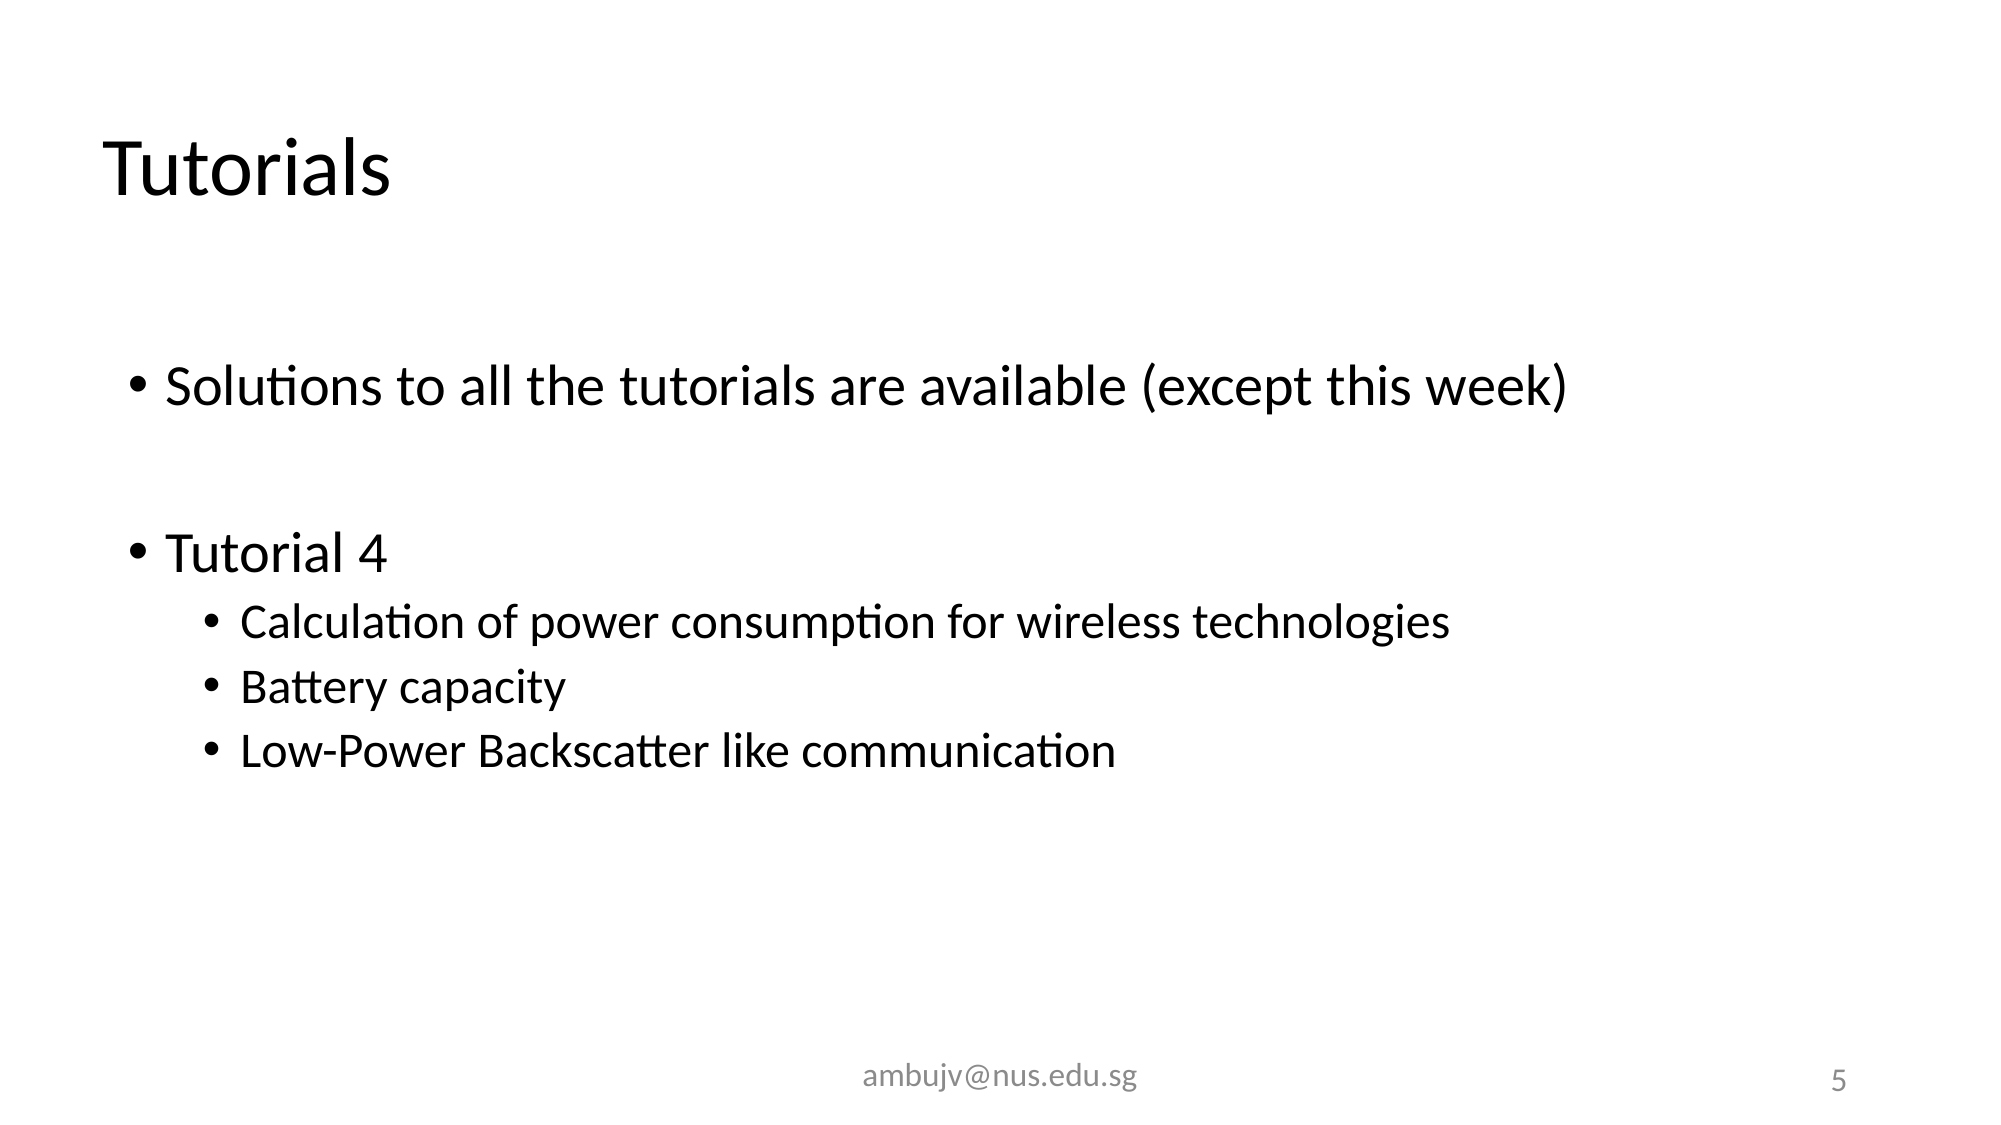

# Tutorials

Solutions to all the tutorials are available (except this week)

Tutorial 4
Calculation of power consumption for wireless technologies
Battery capacity
Low-Power Backscatter like communication

ambujv@nus.edu.sg
5